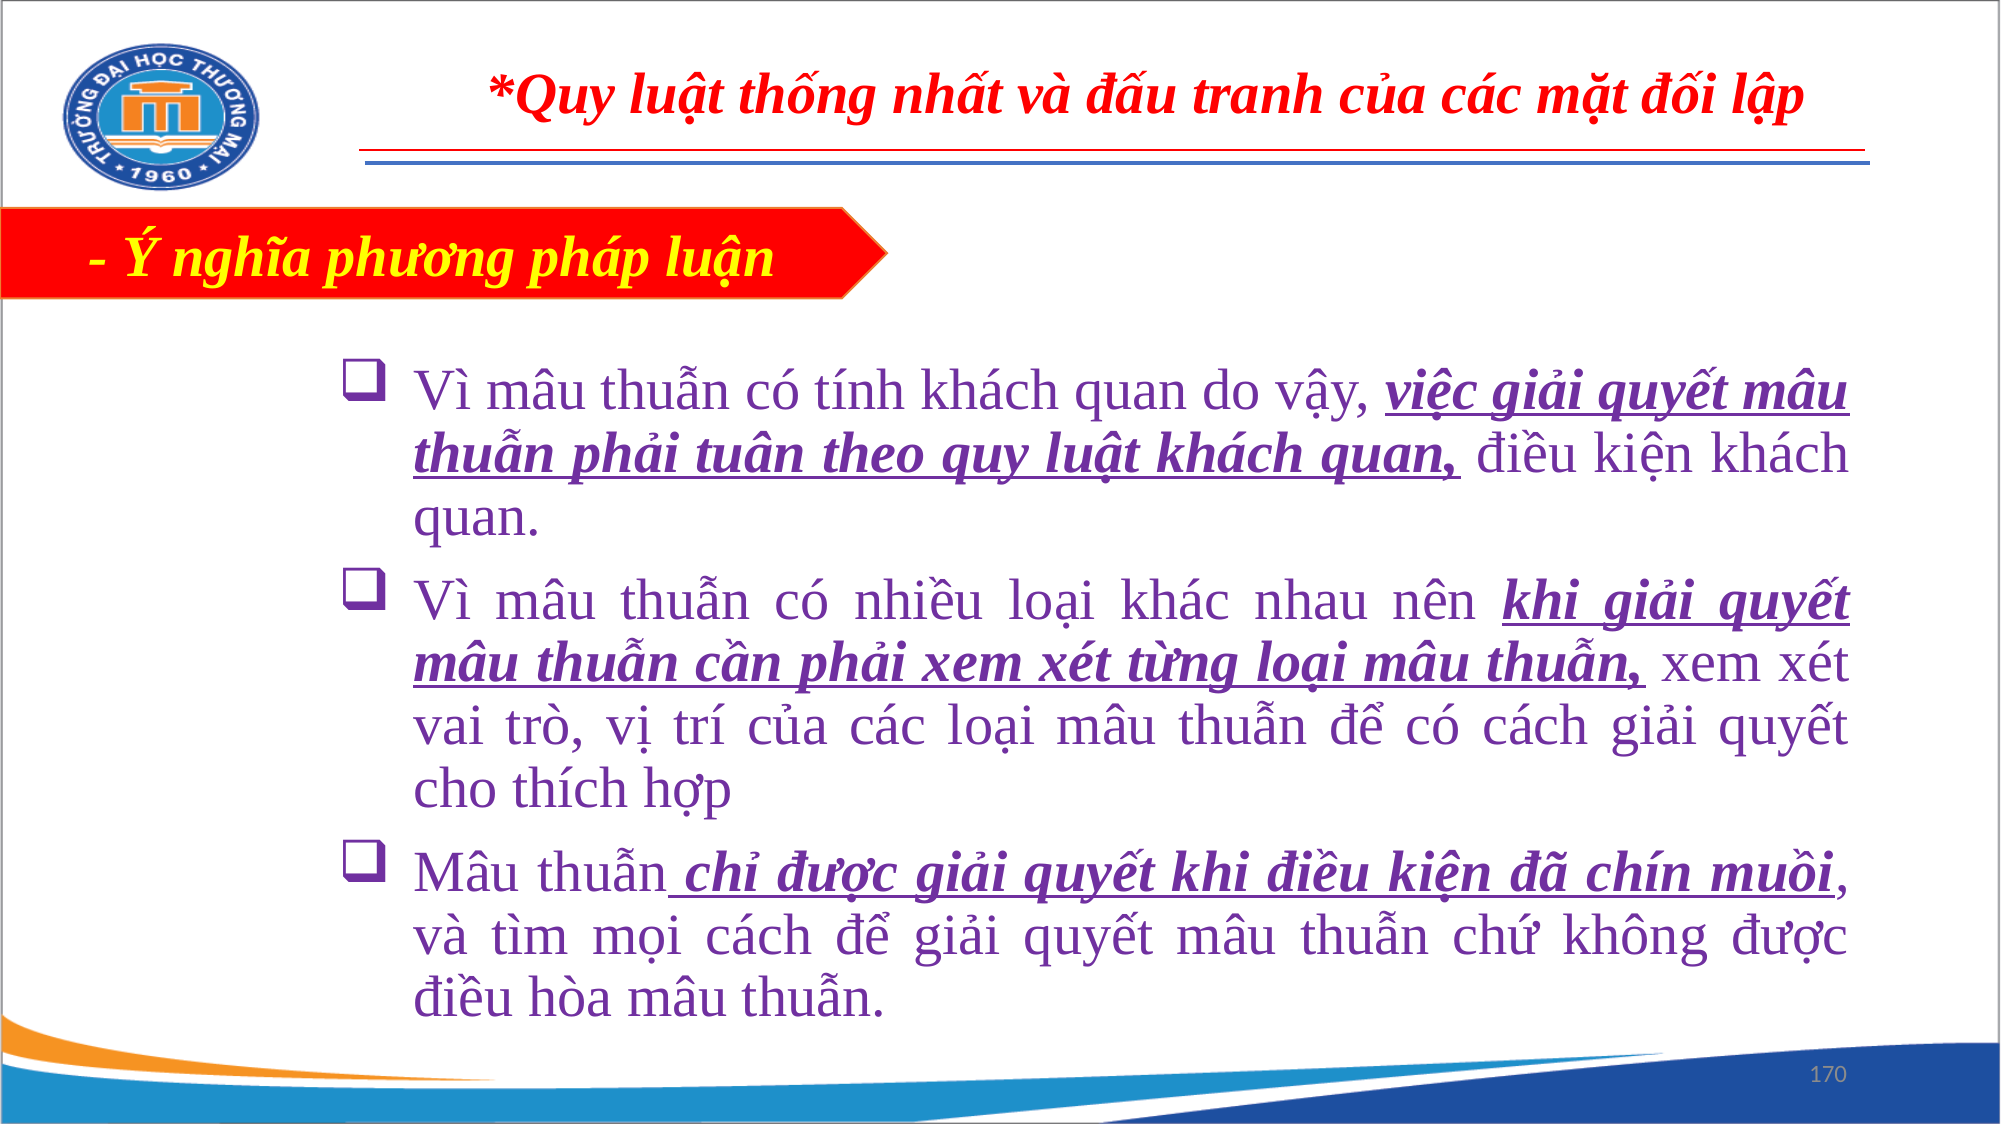

*Quy luật thống nhất và đấu tranh của các mặt đối lập
- Ý nghĩa phương pháp luận
Vì mâu thuẫn có tính khách quan do vậy, việc giải quyết mâu thuẫn phải tuân theo quy luật khách quan, điều kiện khách quan.
Vì mâu thuẫn có nhiều loại khác nhau nên khi giải quyết mâu thuẫn cần phải xem xét từng loại mâu thuẫn, xem xét vai trò, vị trí của các loại mâu thuẫn để có cách giải quyết cho thích hợp
Mâu thuẫn chỉ được giải quyết khi điều kiện đã chín muồi, và tìm mọi cách để giải quyết mâu thuẫn chứ không được điều hòa mâu thuẫn.
170